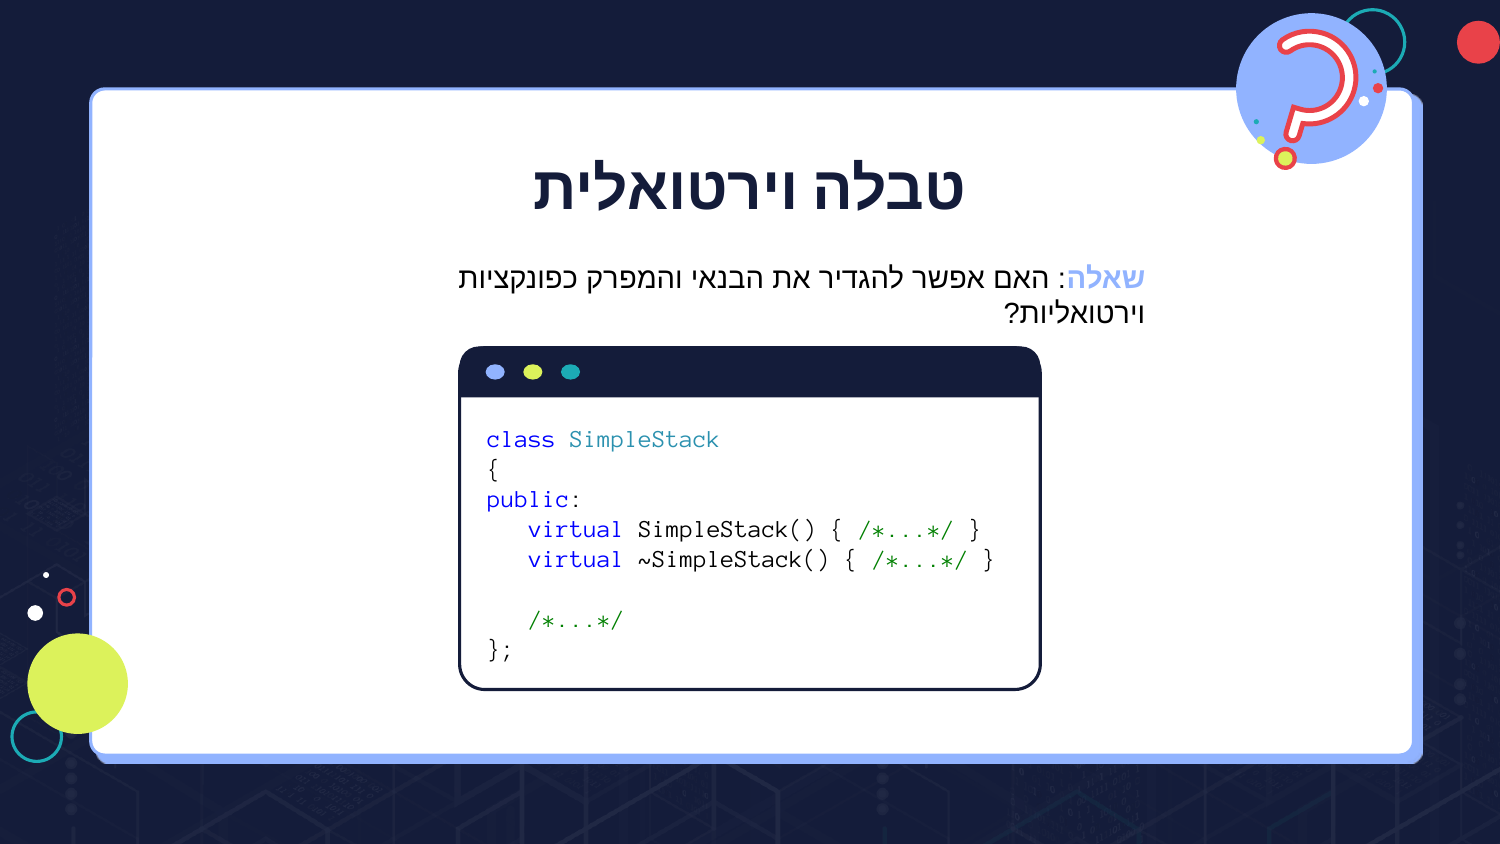

# טבלה וירטואלית
שאלה: האם אפשר להגדיר את הבנאי והמפרק כפונקציות וירטואליות?

class SimpleStack
{
public:
   virtual SimpleStack() { /*...*/ }
   virtual ~SimpleStack() { /*...*/ }

   /*...*/
};